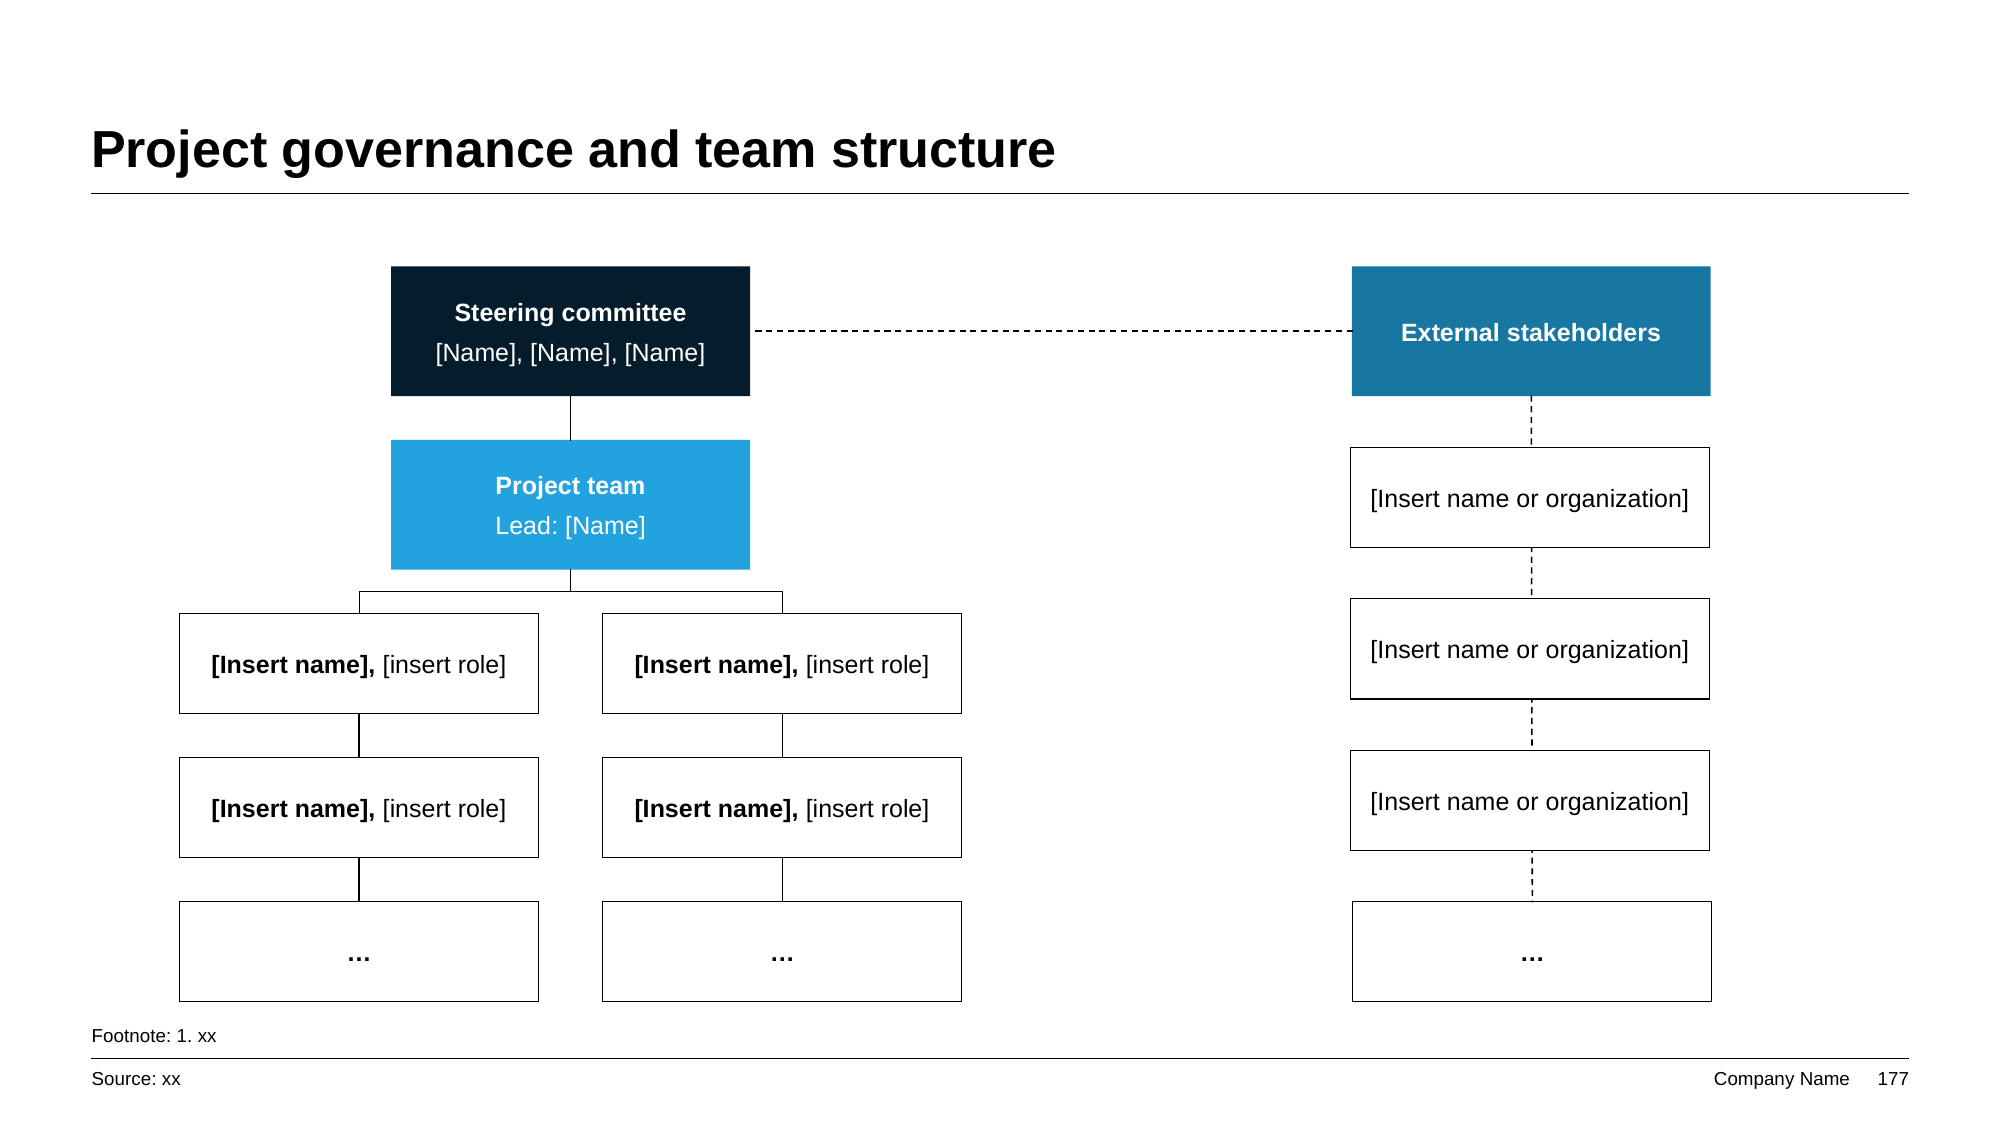

# Project governance and team structure
Steering committee
[Name], [Name], [Name]
External stakeholders
Project team
Lead: [Name]
[Insert name or organization]
[Insert name or organization]
[Insert name], [insert role]
[Insert name], [insert role]
[Insert name or organization]
[Insert name], [insert role]
[Insert name], [insert role]
…
…
…
Footnote: 1. xx
Source: xx